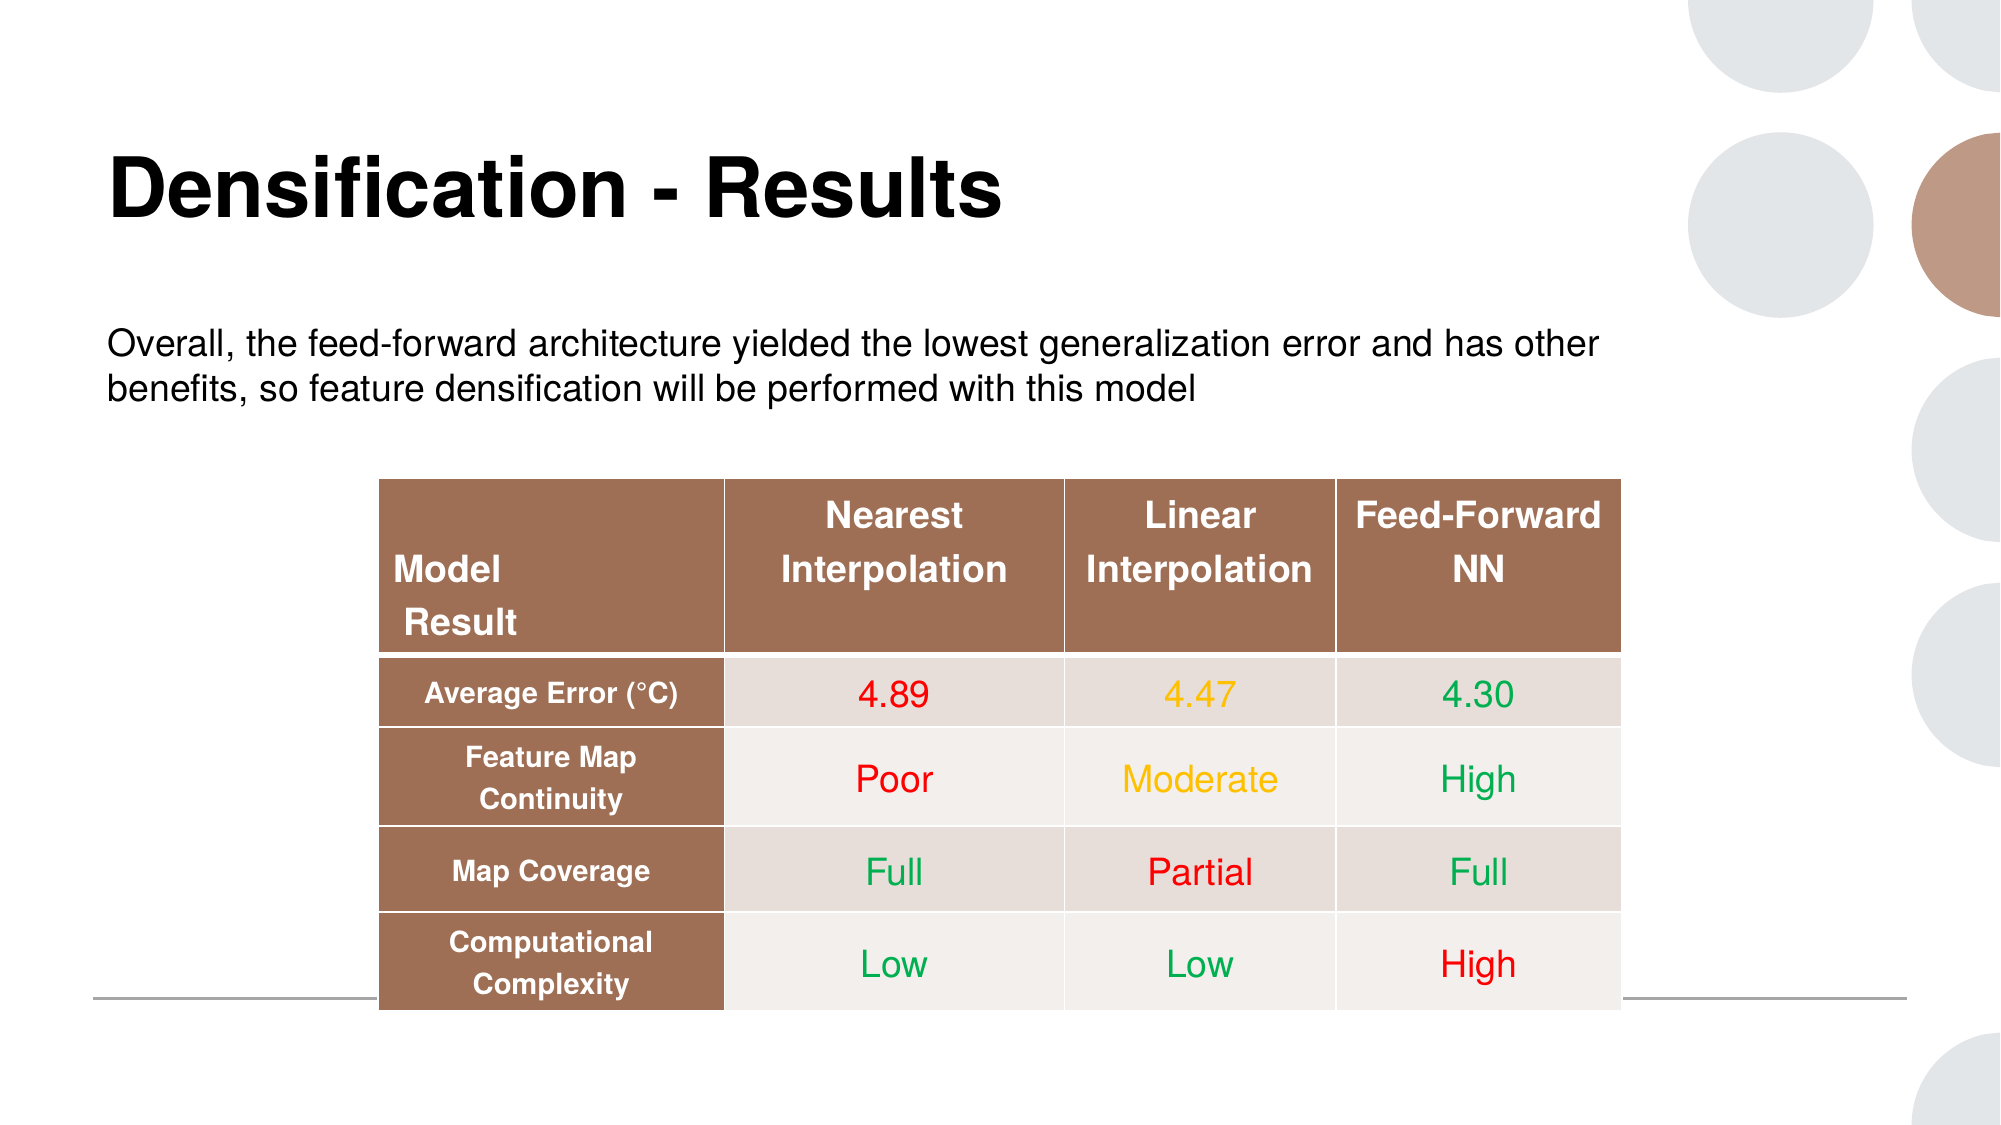

# Densification - Results
Overall, the feed-forward architecture yielded the lowest generalization error and has other benefits, so feature densification will be performed with this model
| Model Result | Nearest Interpolation | Linear Interpolation | Feed-Forward NN |
| --- | --- | --- | --- |
| Average Error (°C) | 4.89 | 4.47 | 4.30 |
| Feature Map Continuity | Poor | Moderate | High |
| Map Coverage | Full | Partial | Full |
| Computational Complexity | Low | Low | High |